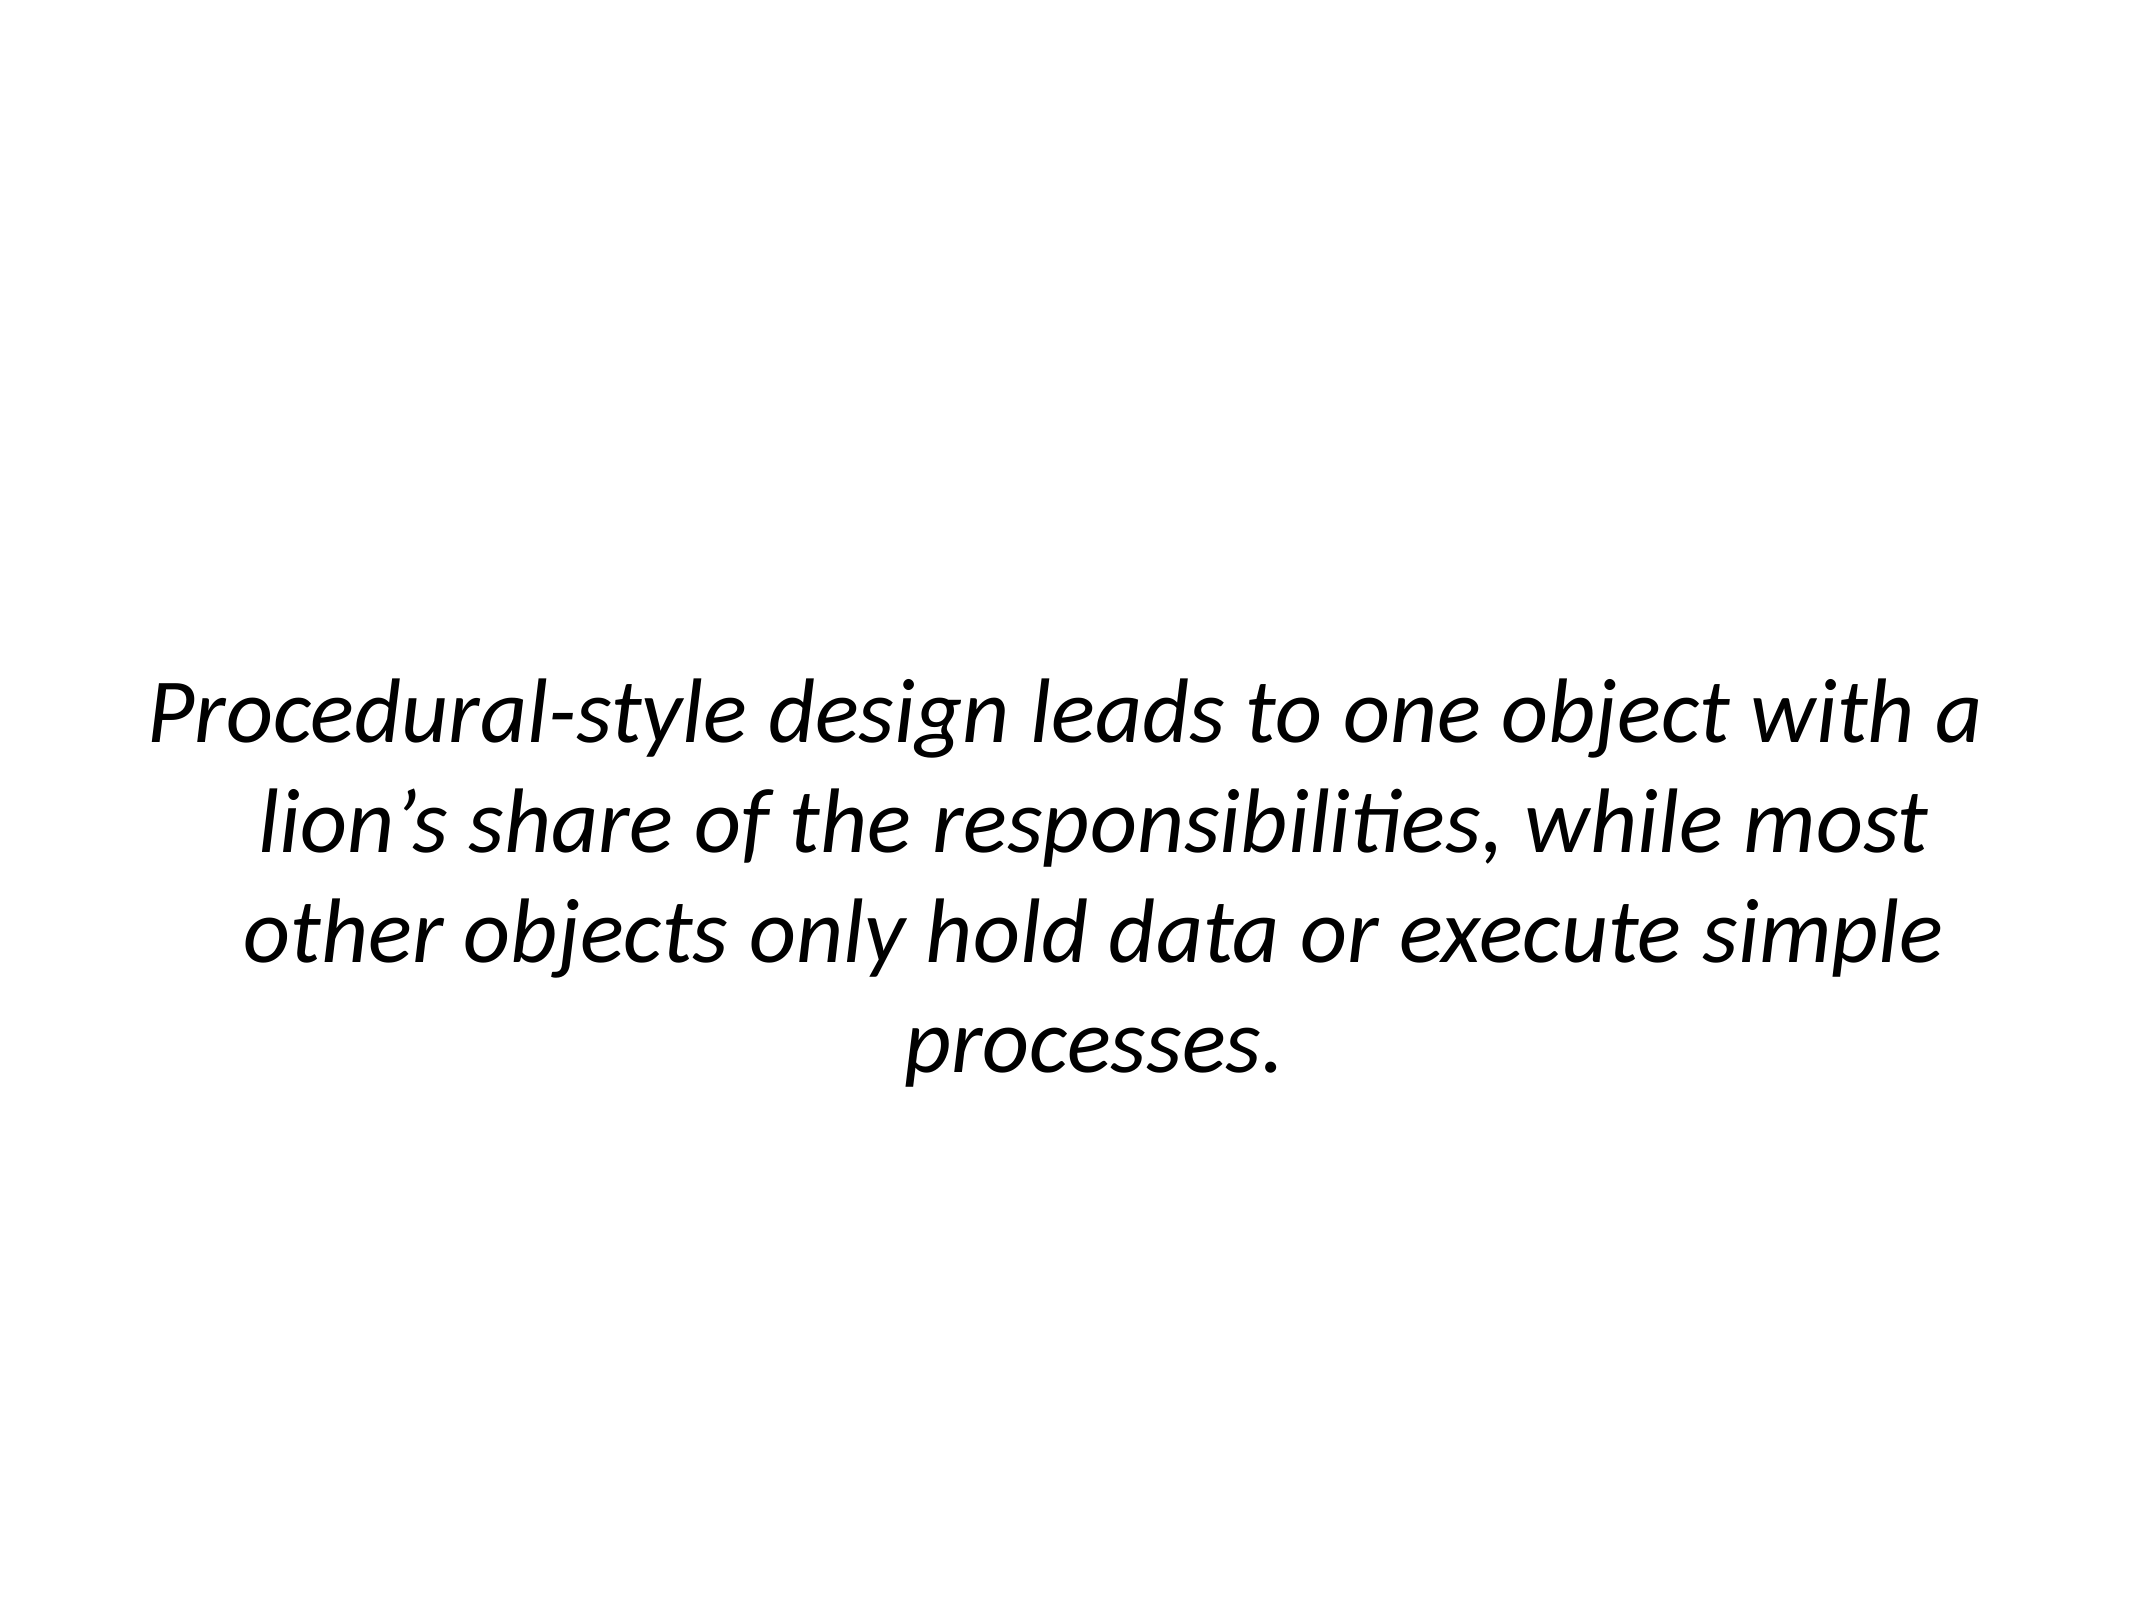

Procedural-style design leads to one object with a lion’s share of the responsibilities, while most other objects only hold data or execute simple processes.